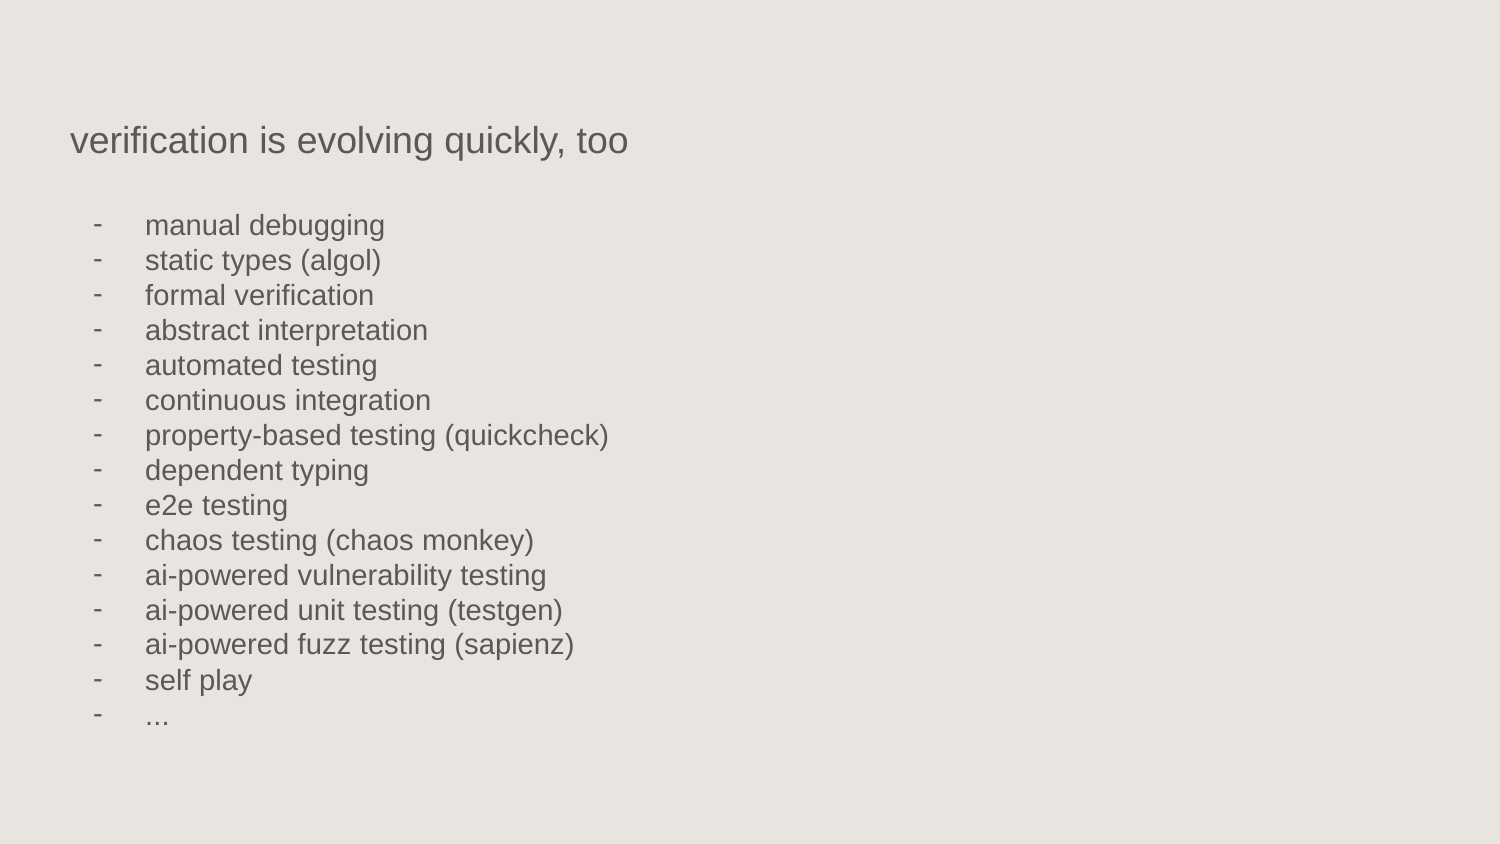

verification is evolving quickly, too

manual debugging
static types (algol)
formal verification
abstract interpretation
automated testing
continuous integration
property-based testing (quickcheck)
dependent typing
e2e testing
chaos testing (chaos monkey)
ai-powered vulnerability testing
ai-powered unit testing (testgen)
ai-powered fuzz testing (sapienz)
self play
...